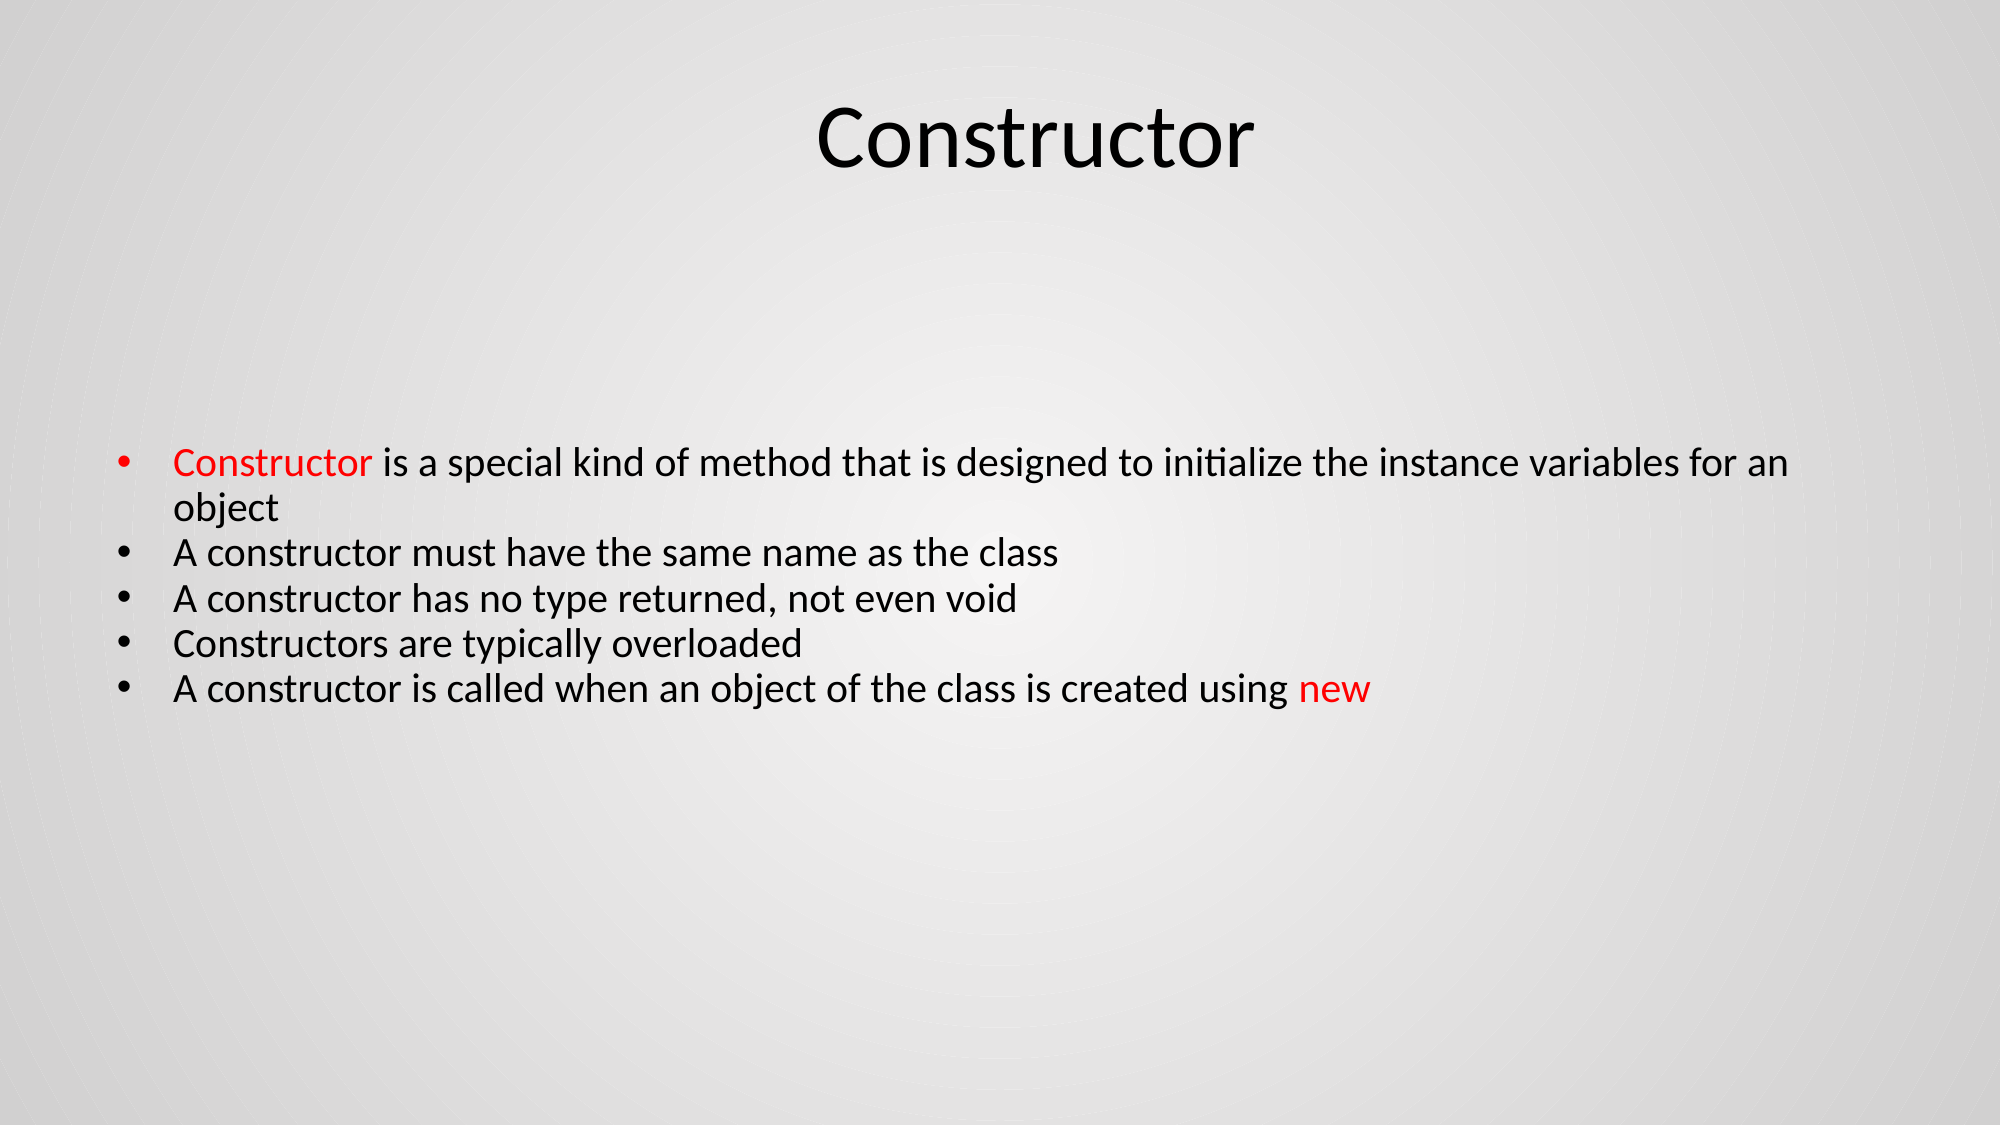

# Constructor

Constructor is a special kind of method that is designed to initialize the instance variables for an object
A constructor must have the same name as the class
A constructor has no type returned, not even void
Constructors are typically overloaded
A constructor is called when an object of the class is created using new